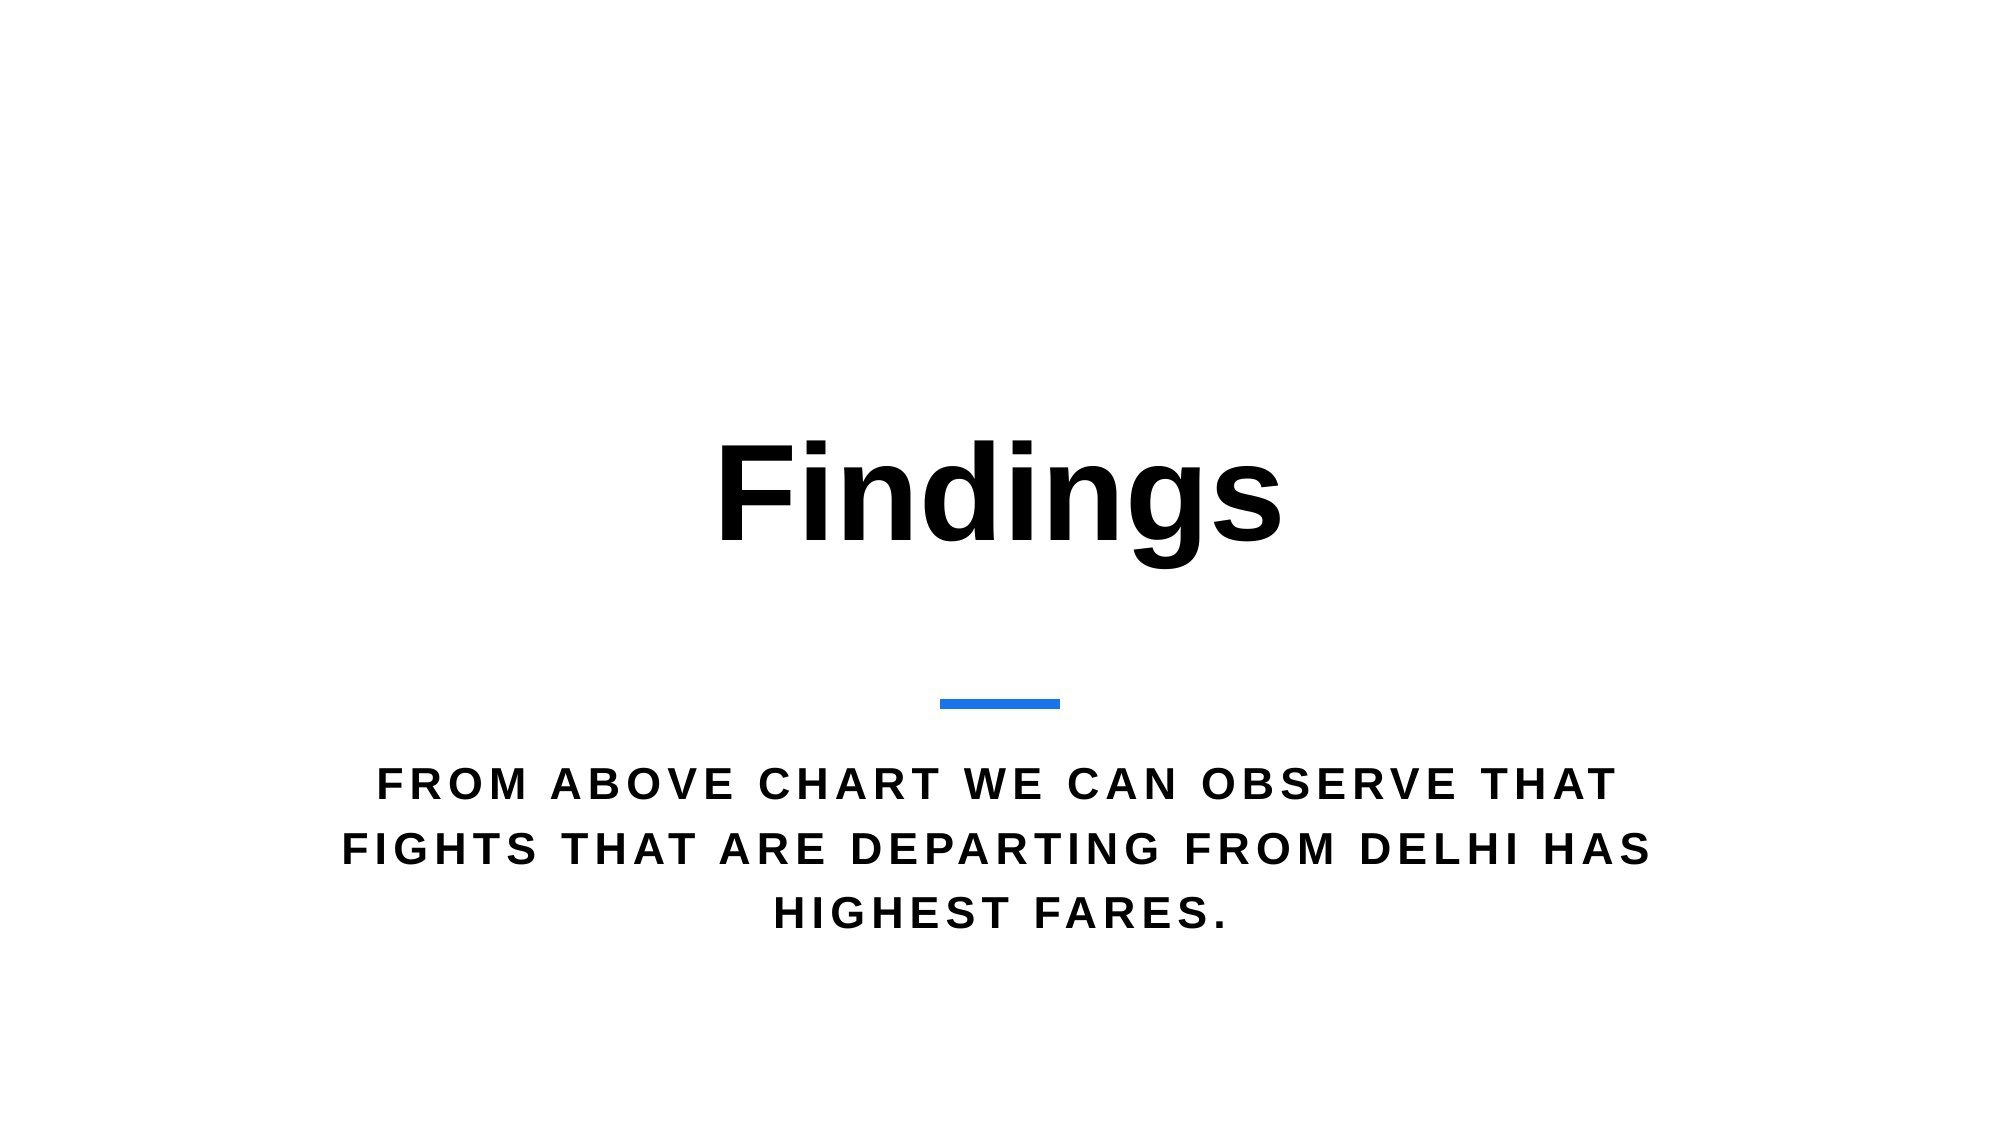

# Findings
From Above chart we can observe that fights that are departing from delhi has highest fares.